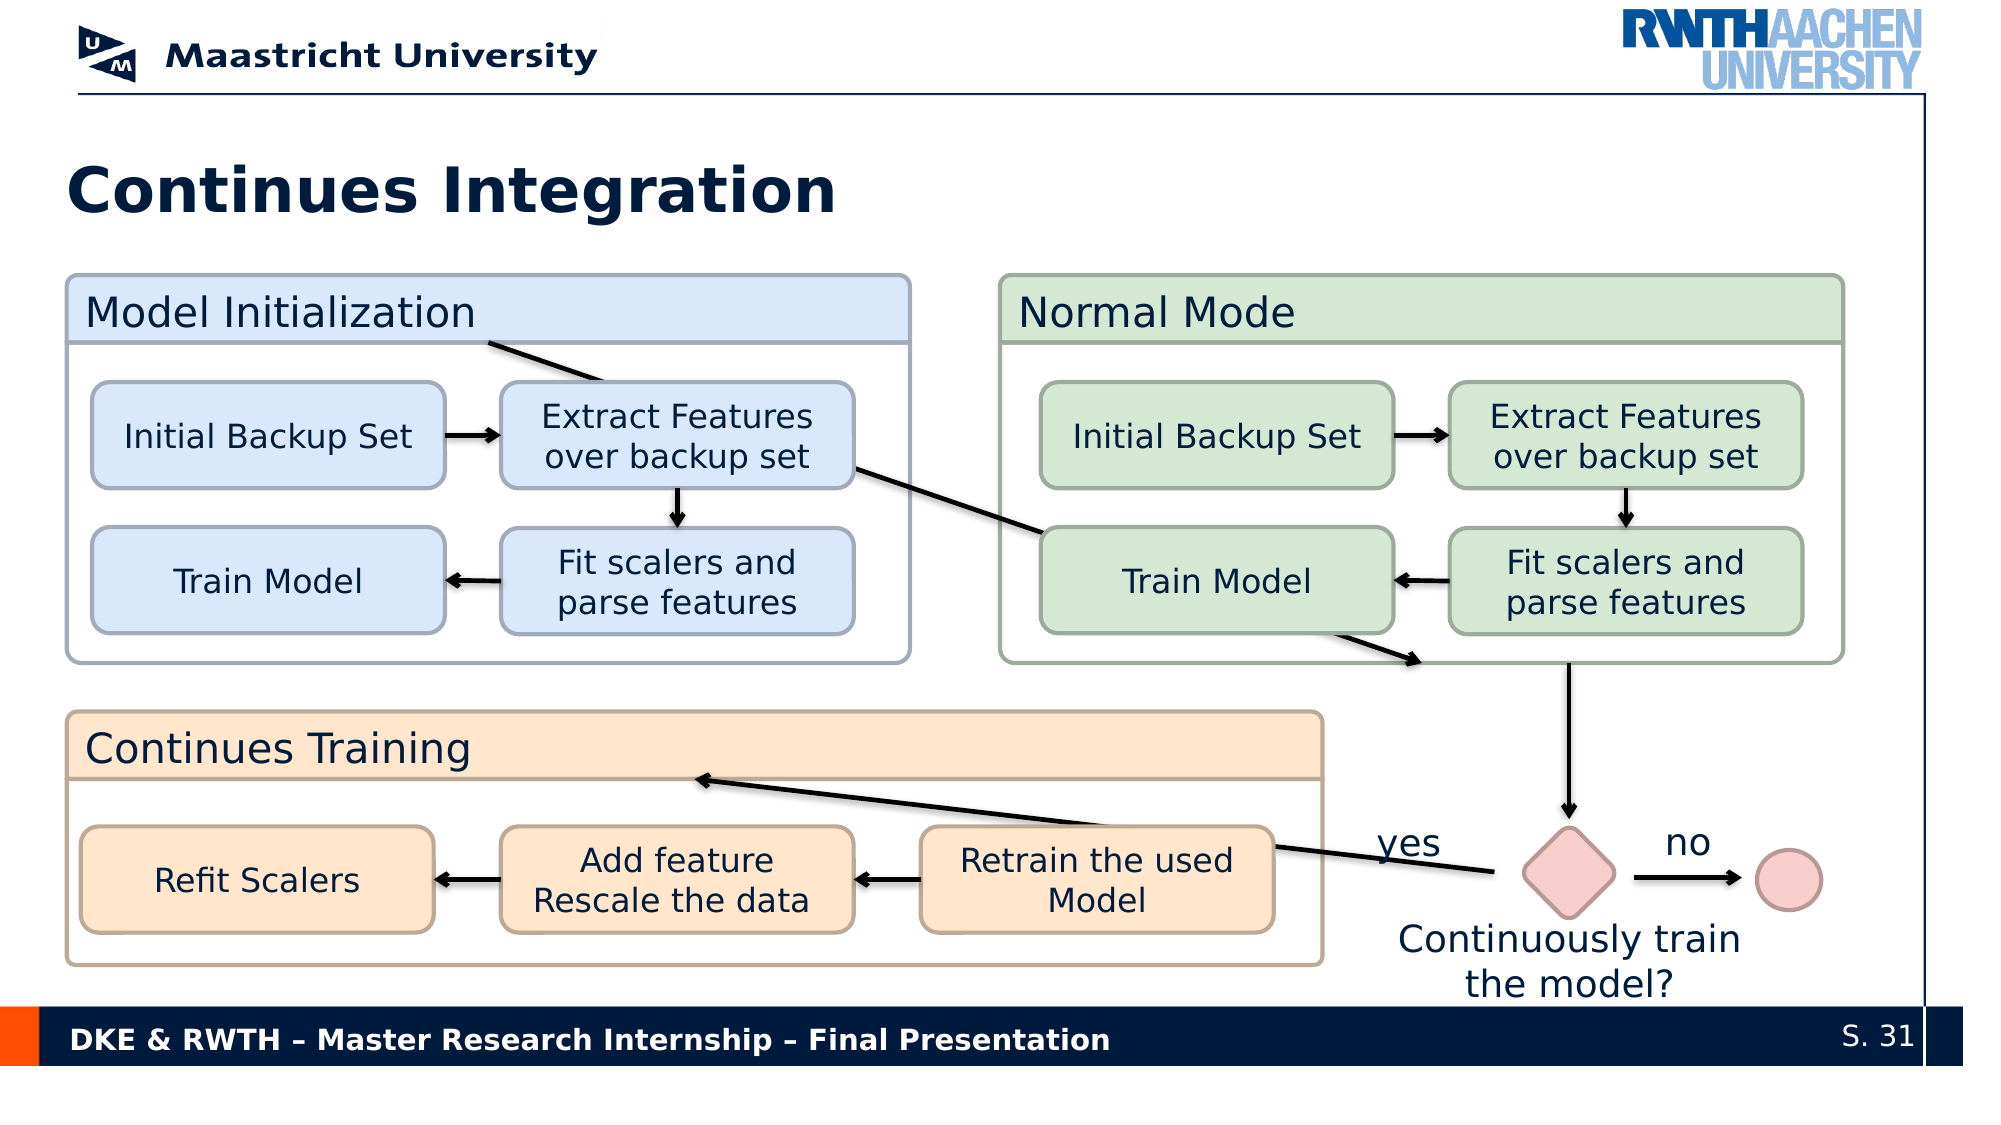

# Continues Integration
Model Initialization
Normal Mode

Initial Backup Set
Extract Features over backup set
Initial Backup Set
Extract Features over backup set
Train Model
Train Model
Fit scalers and parse features
Fit scalers and parse features
Continues Training

no
yes
Refit Scalers
Add feature
Rescale the data
Retrain the used Model

Continuously train the model?